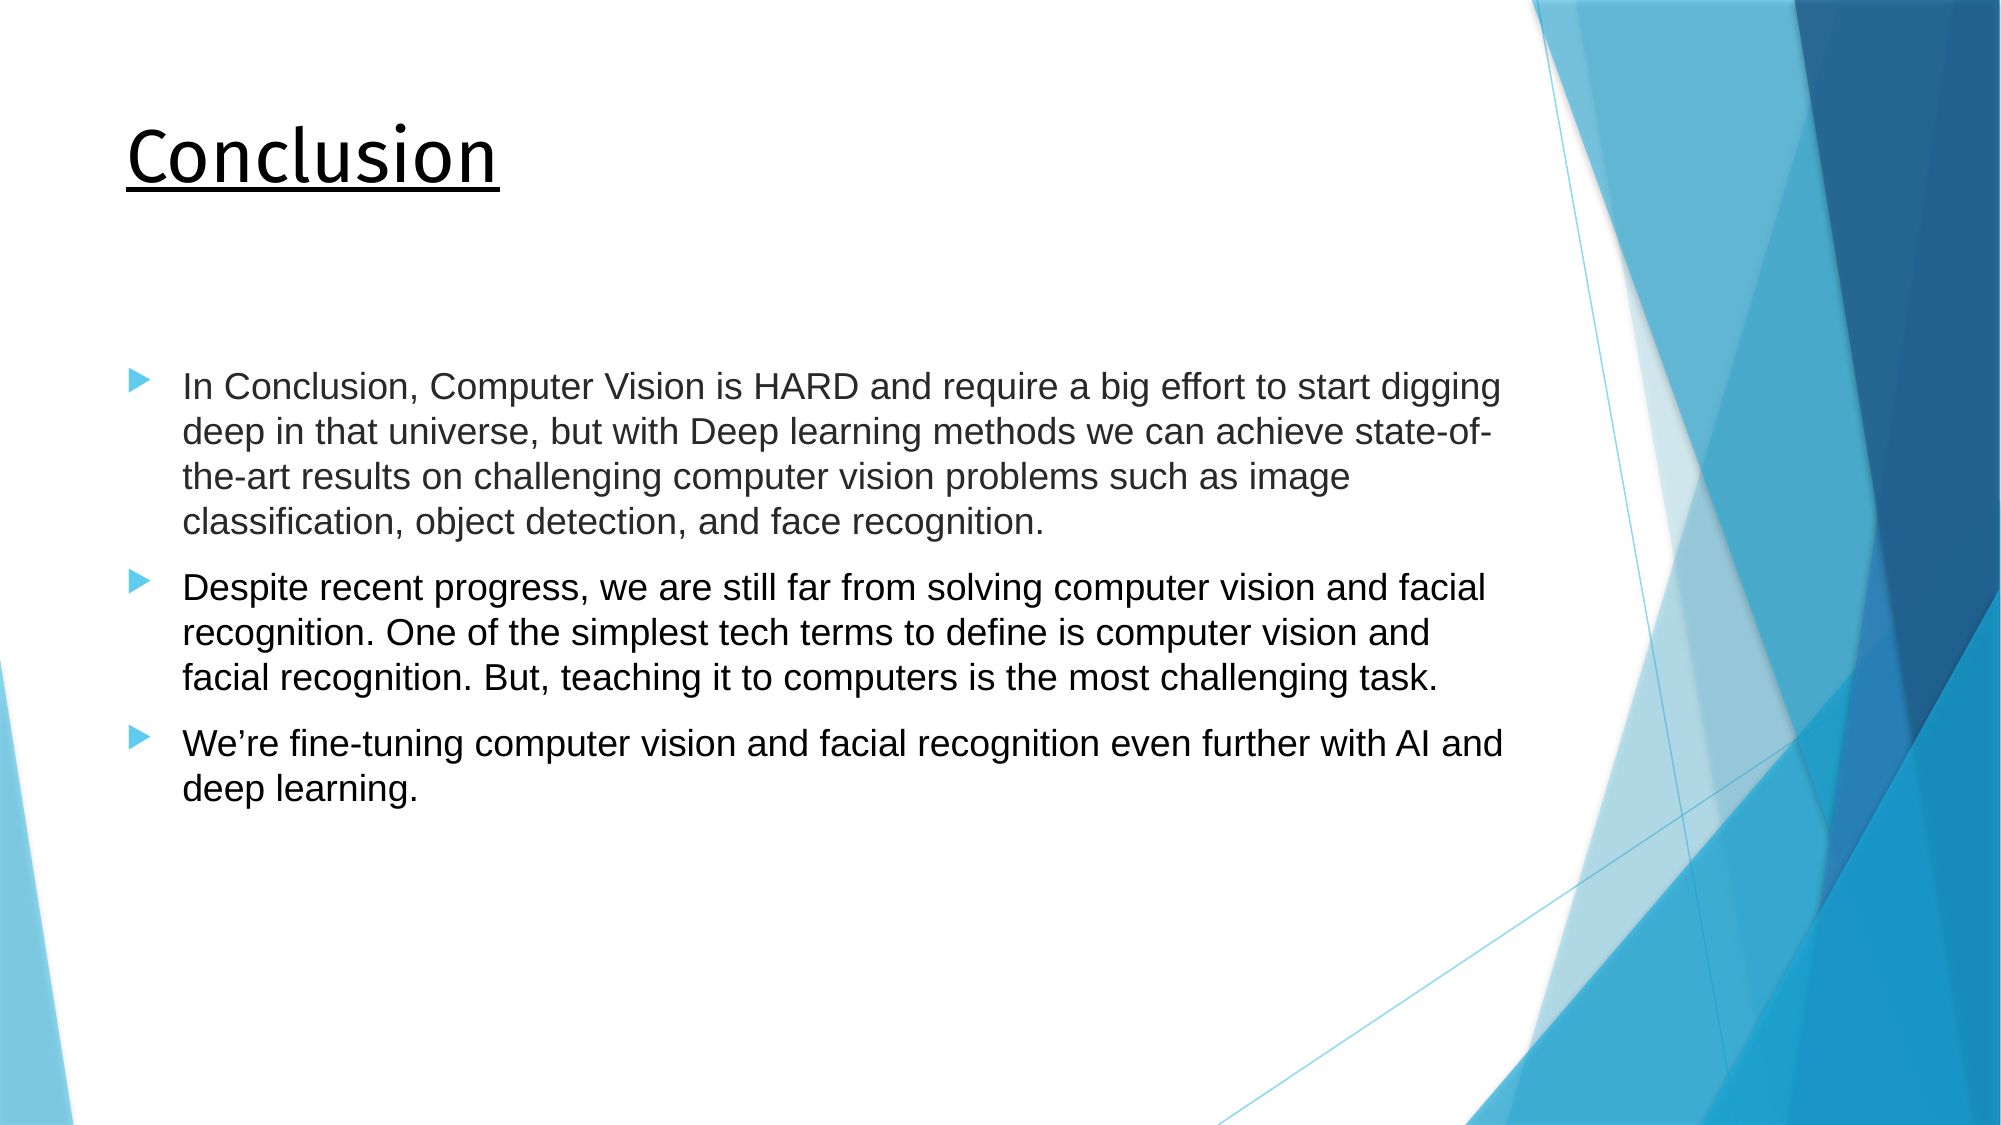

# Conclusion
In Conclusion, Computer Vision is HARD and require a big effort to start digging deep in that universe, but with Deep learning methods we can achieve state-of-the-art results on challenging computer vision problems such as image classification, object detection, and face recognition.
Despite recent progress, we are still far from solving computer vision and facial recognition. One of the simplest tech terms to define is computer vision and facial recognition. But, teaching it to computers is the most challenging task.
We’re fine-tuning computer vision and facial recognition even further with AI and deep learning.